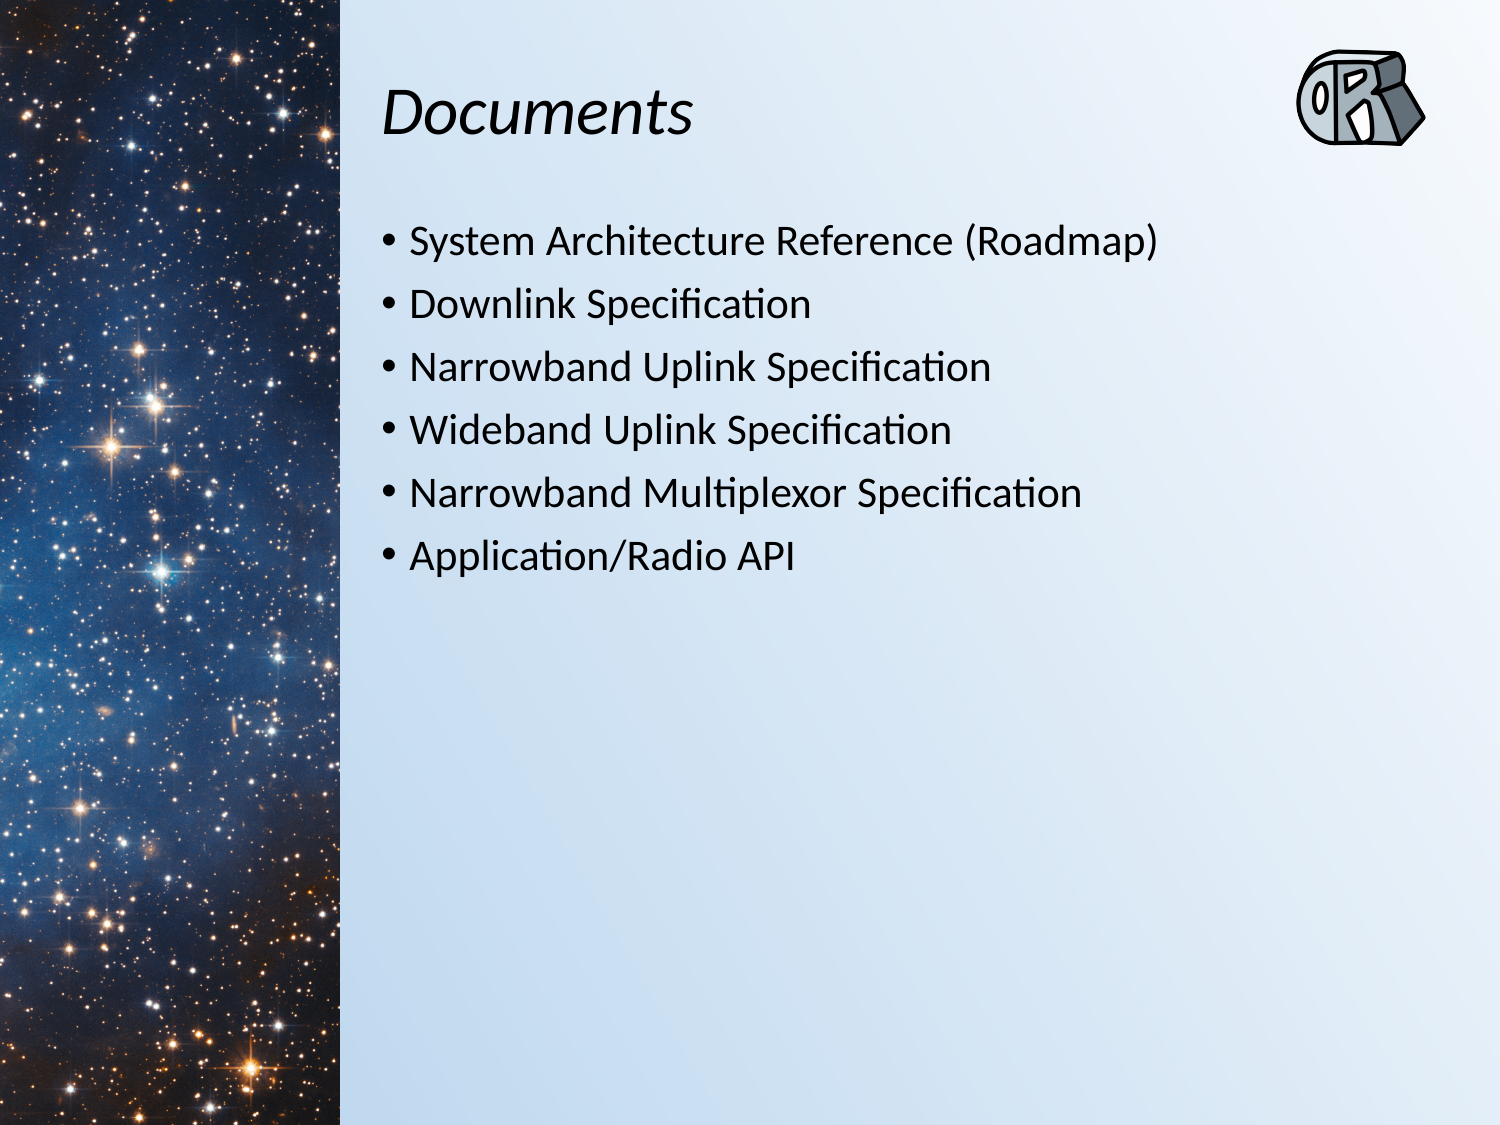

# Documents
System Architecture Reference (Roadmap)
Downlink Specification
Narrowband Uplink Specification
Wideband Uplink Specification
Narrowband Multiplexor Specification
Application/Radio API